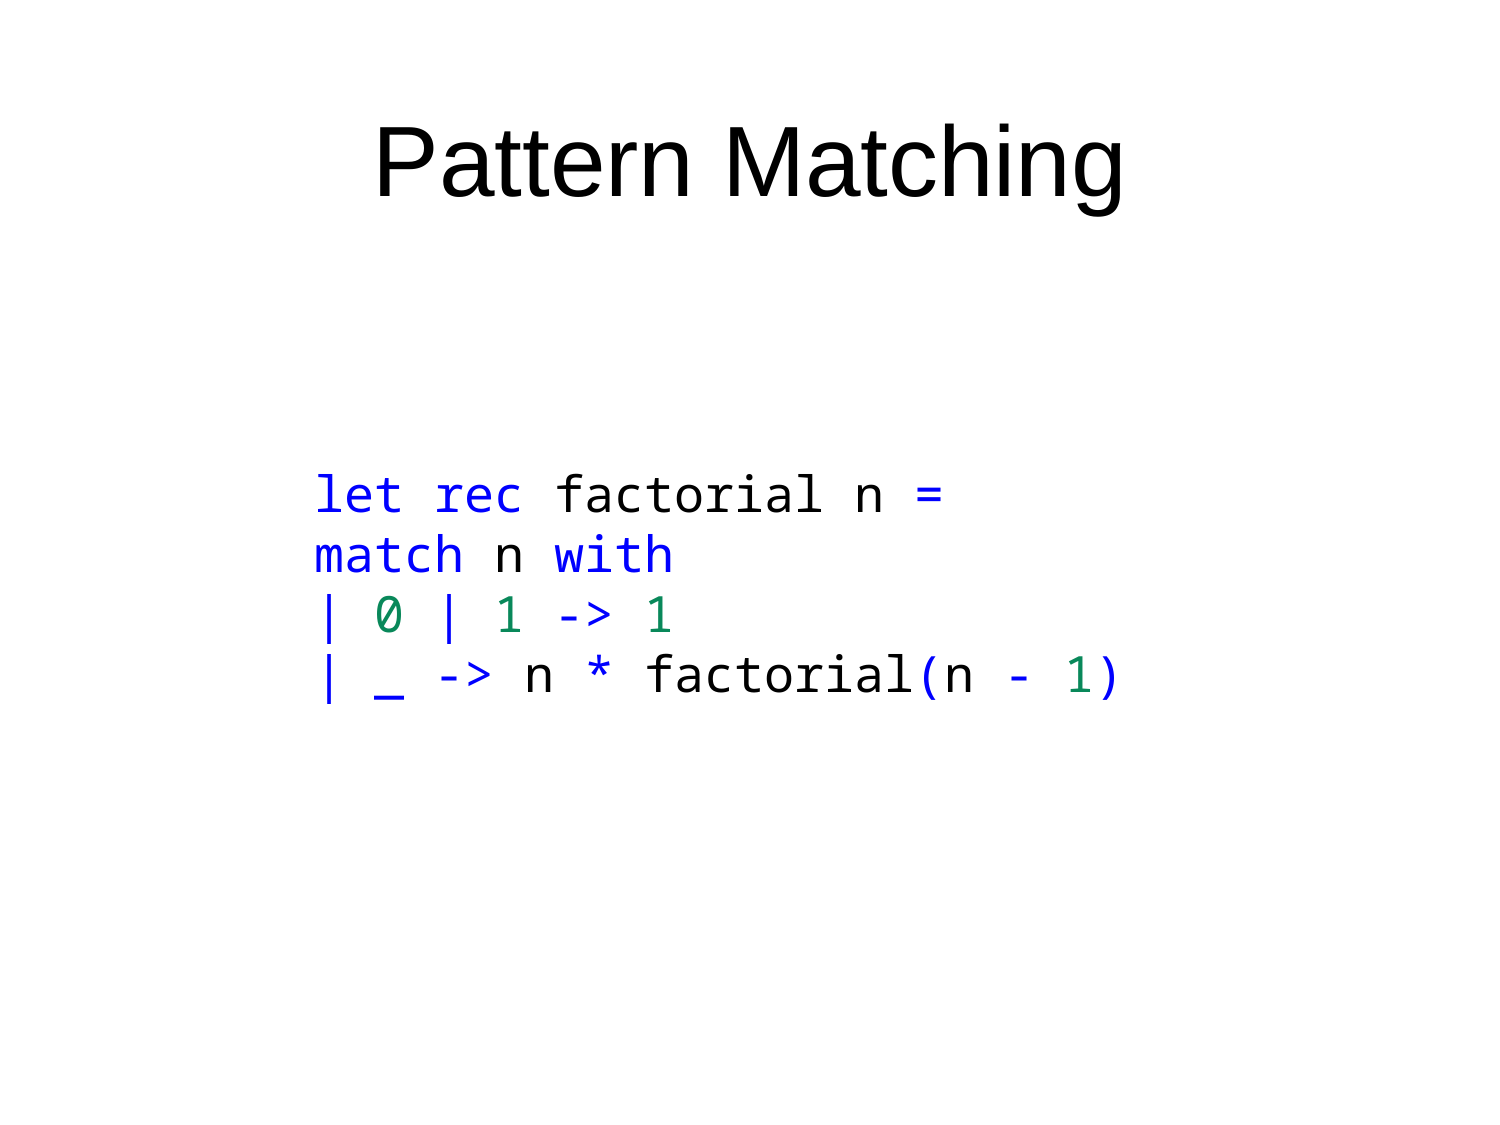

Pattern Matching
let rec factorial n =
match n with
| 0 | 1 -> 1
| _ -> n * factorial(n - 1)